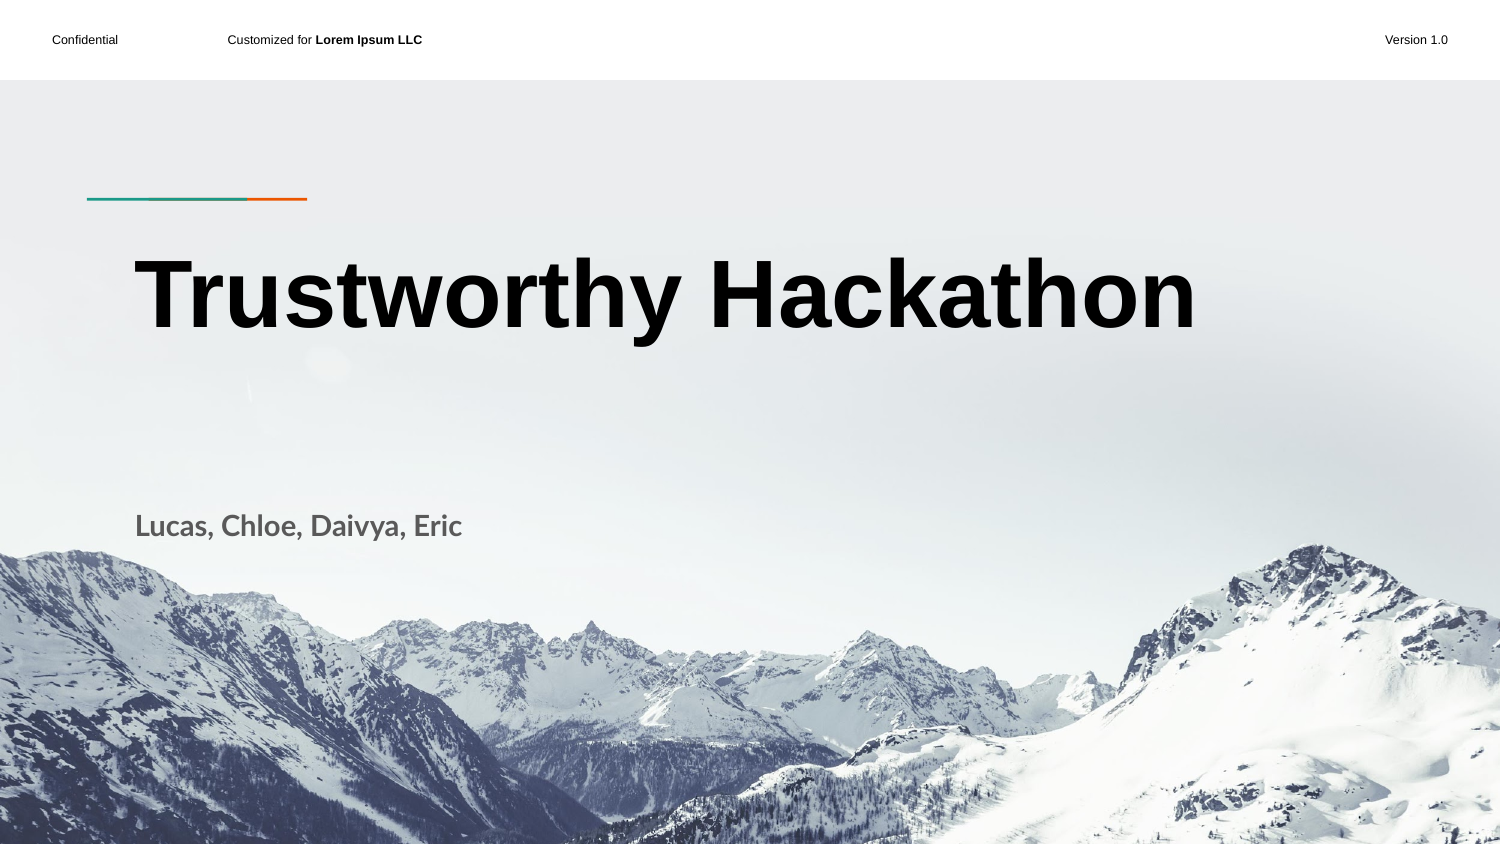

# Trustworthy Hackathon

Lucas, Chloe, Daivya, Eric